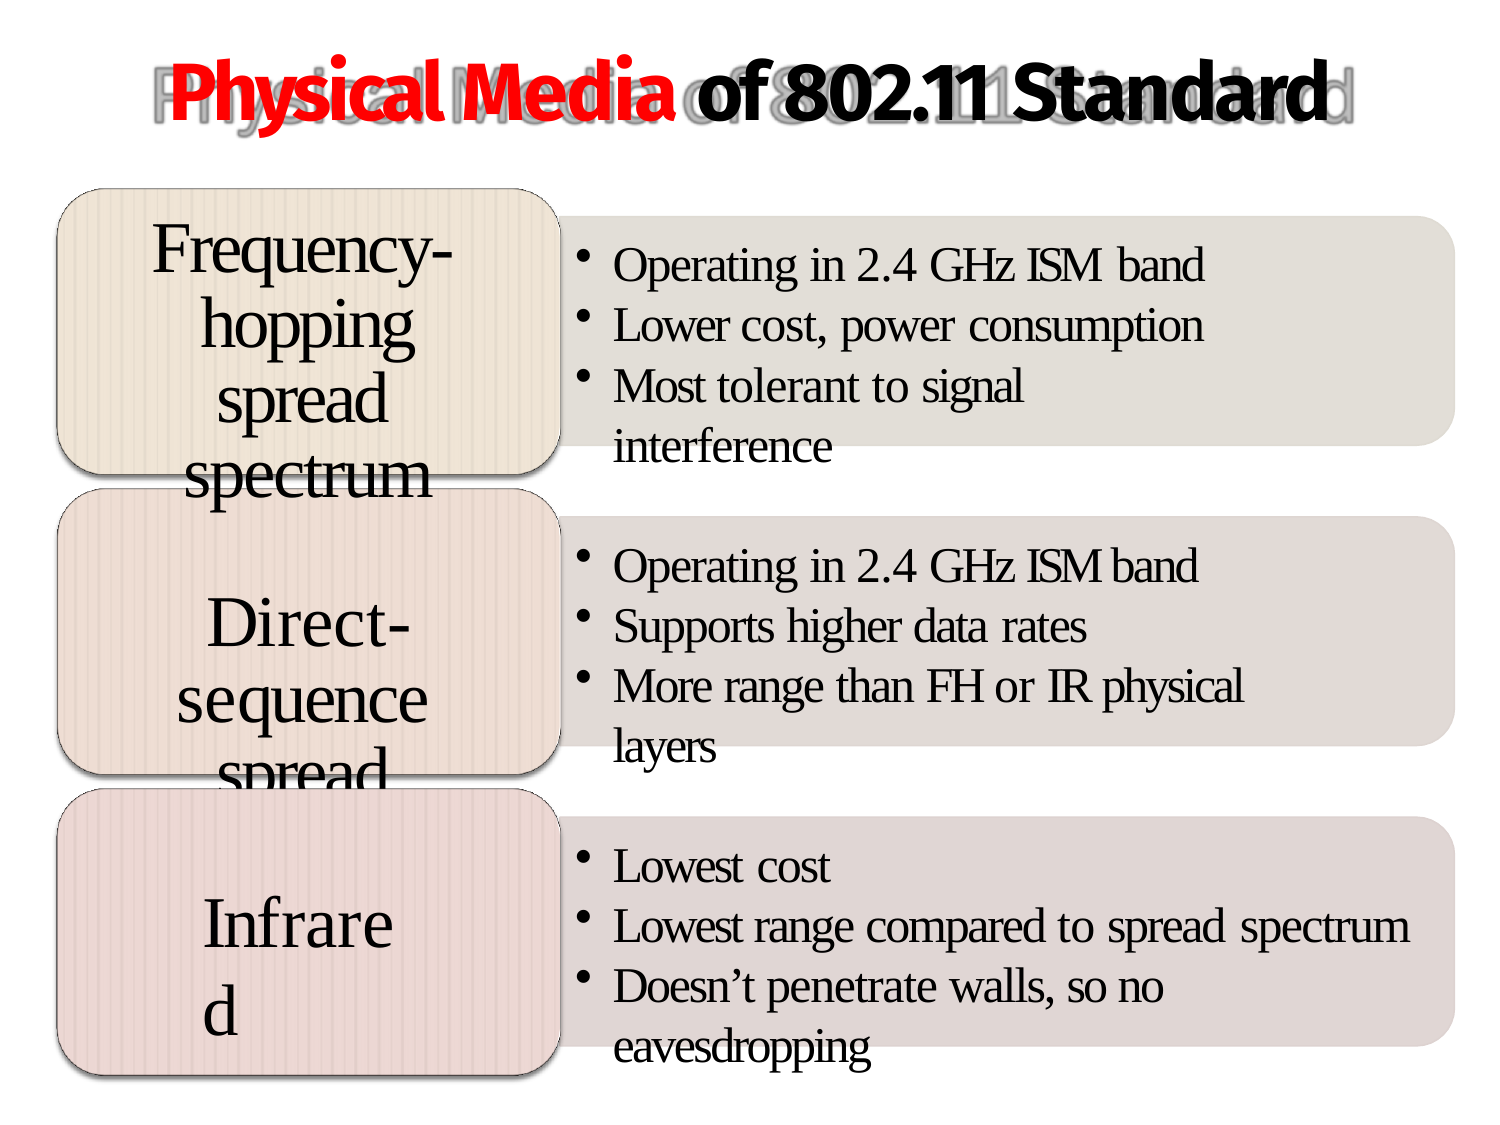

# Physical Media of 802.11 Standard

Frequency-  hopping spread  spectrum
Direct-sequence  spread  spectrum

Operating in 2.4 GHz ISM band
Lower cost, power consumption
Most tolerant to signal interference

Operating in 2.4 GHz ISM band
Supports higher data rates
More range than FH or IR physical layers

Lowest cost
Lowest range compared to spread spectrum
Doesn’t penetrate walls, so no eavesdropping
Infrared